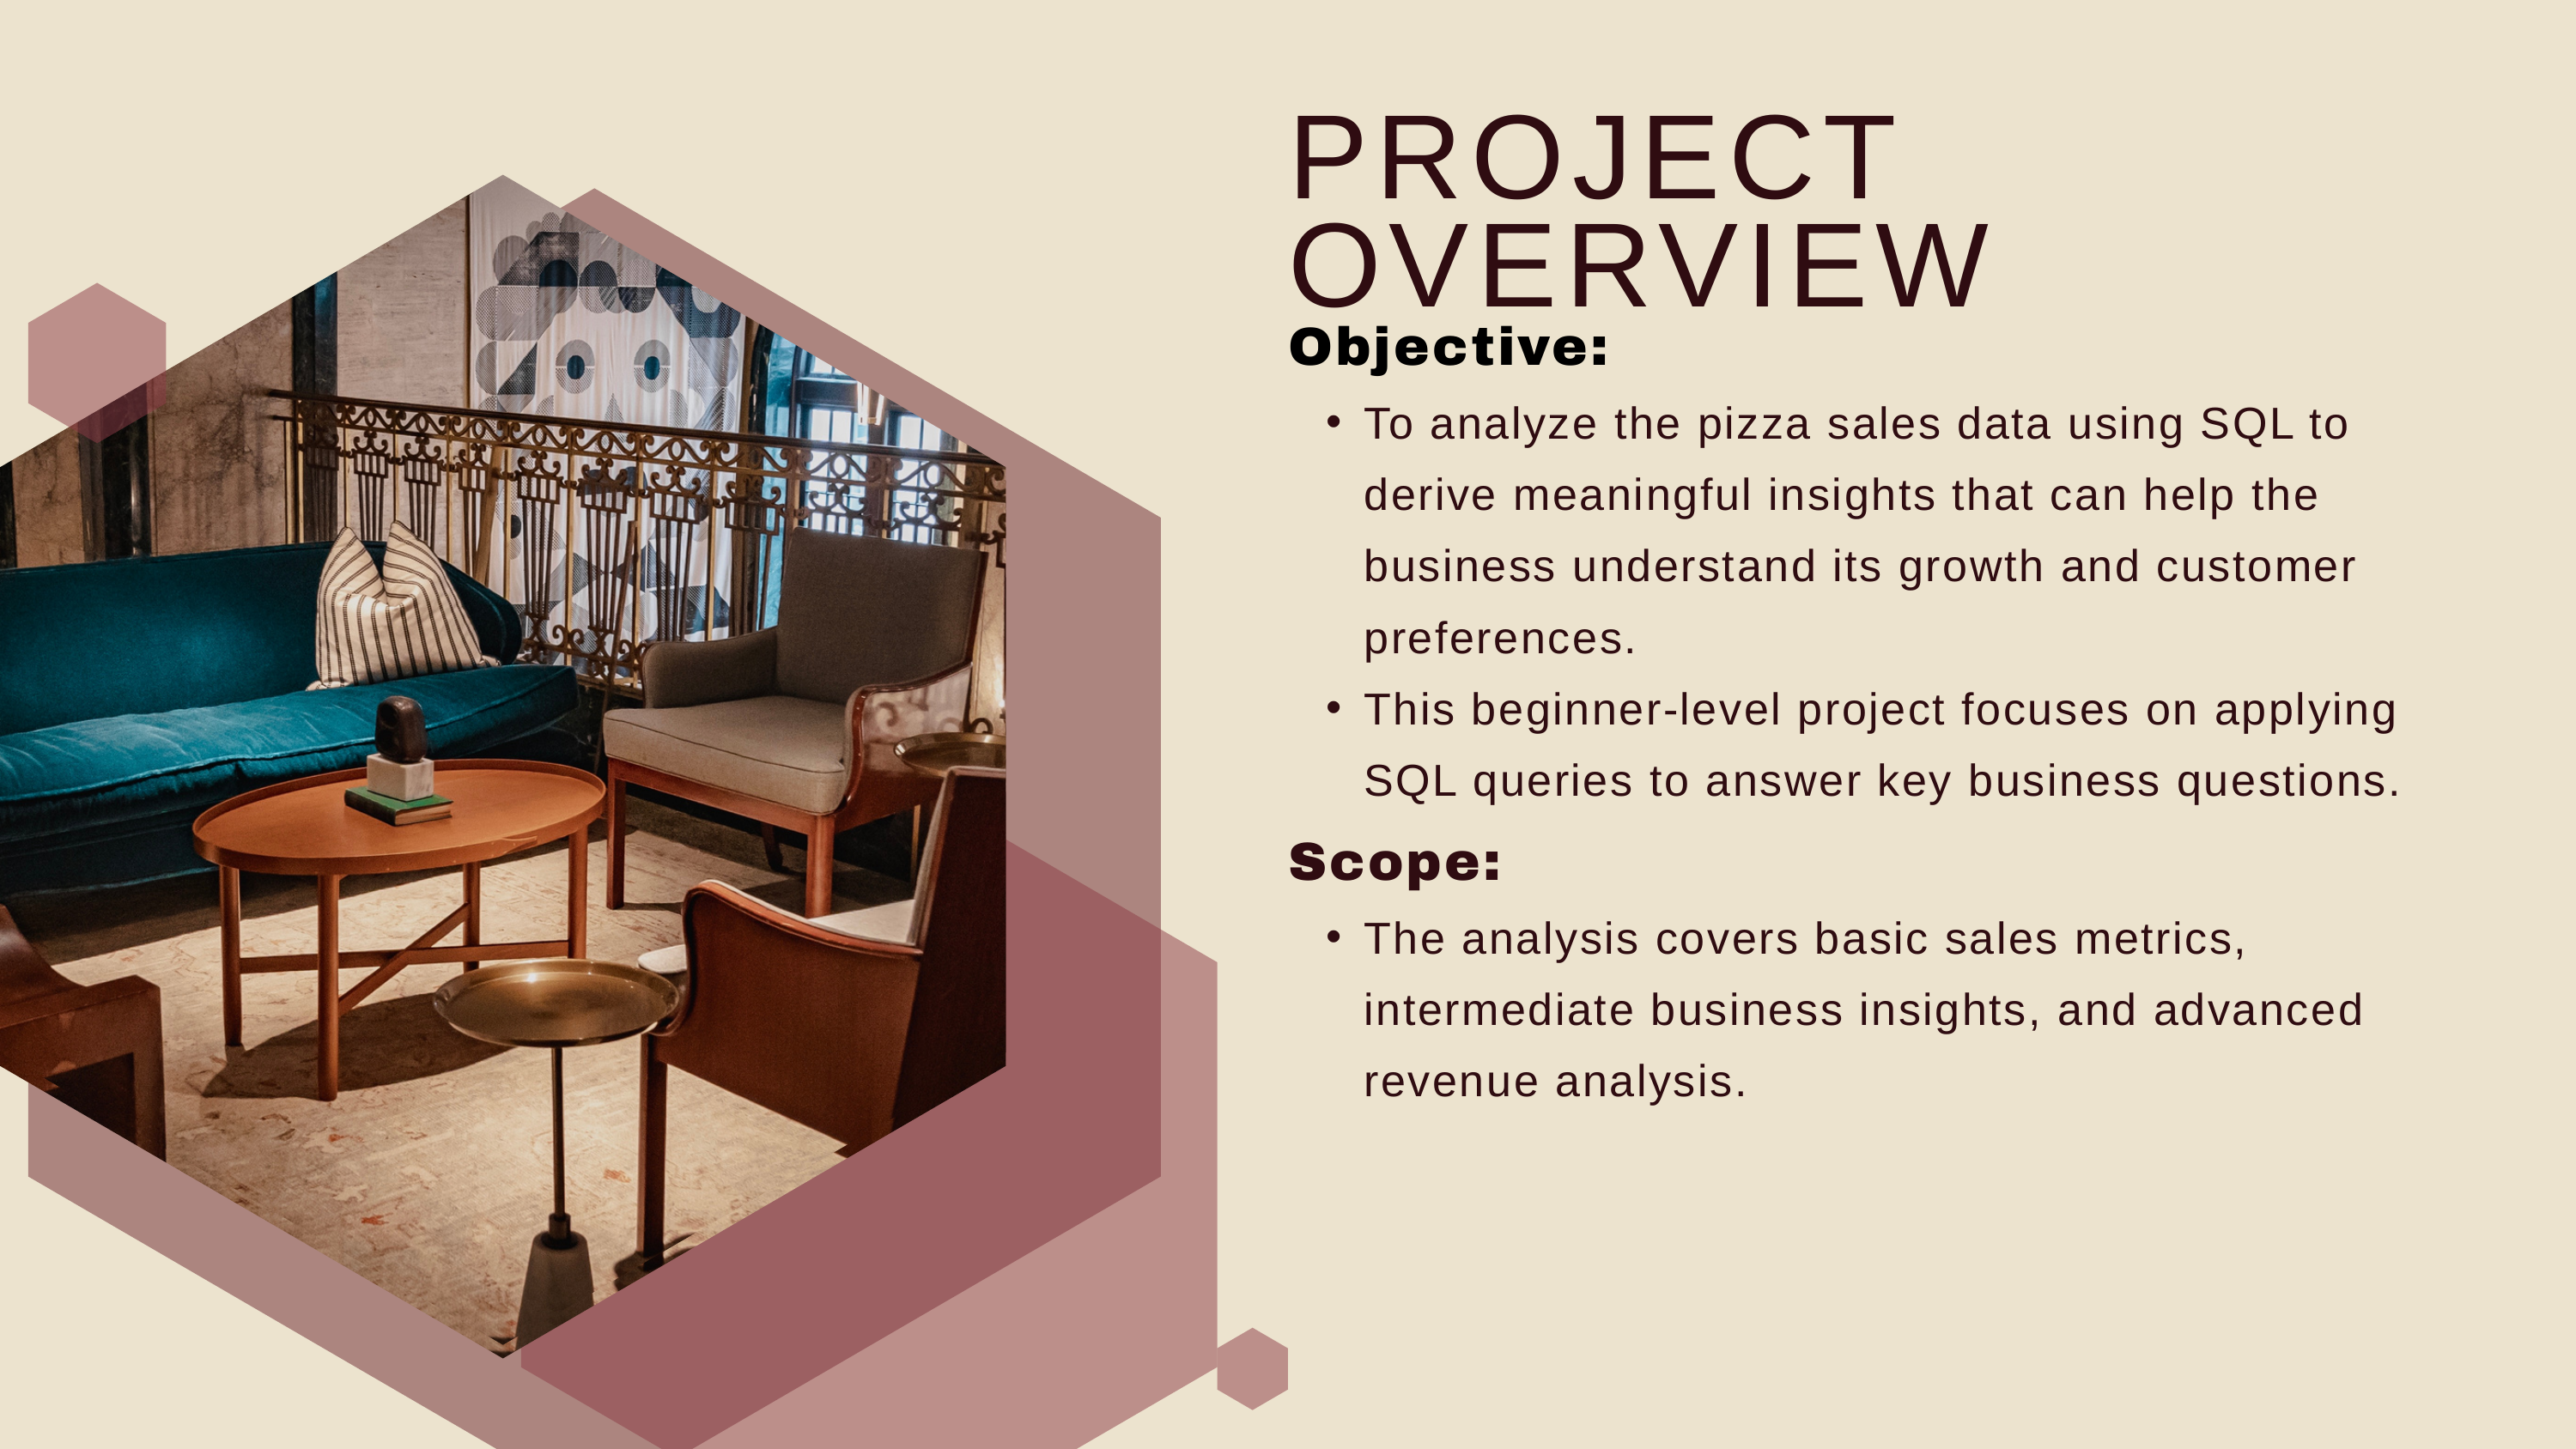

PROJECT OVERVIEW

Objective:
To analyze the pizza sales data using SQL to derive meaningful insights that can help the business understand its growth and customer preferences.
This beginner-level project focuses on applying SQL queries to answer key business questions.
Scope:
The analysis covers basic sales metrics, intermediate business insights, and advanced revenue analysis.